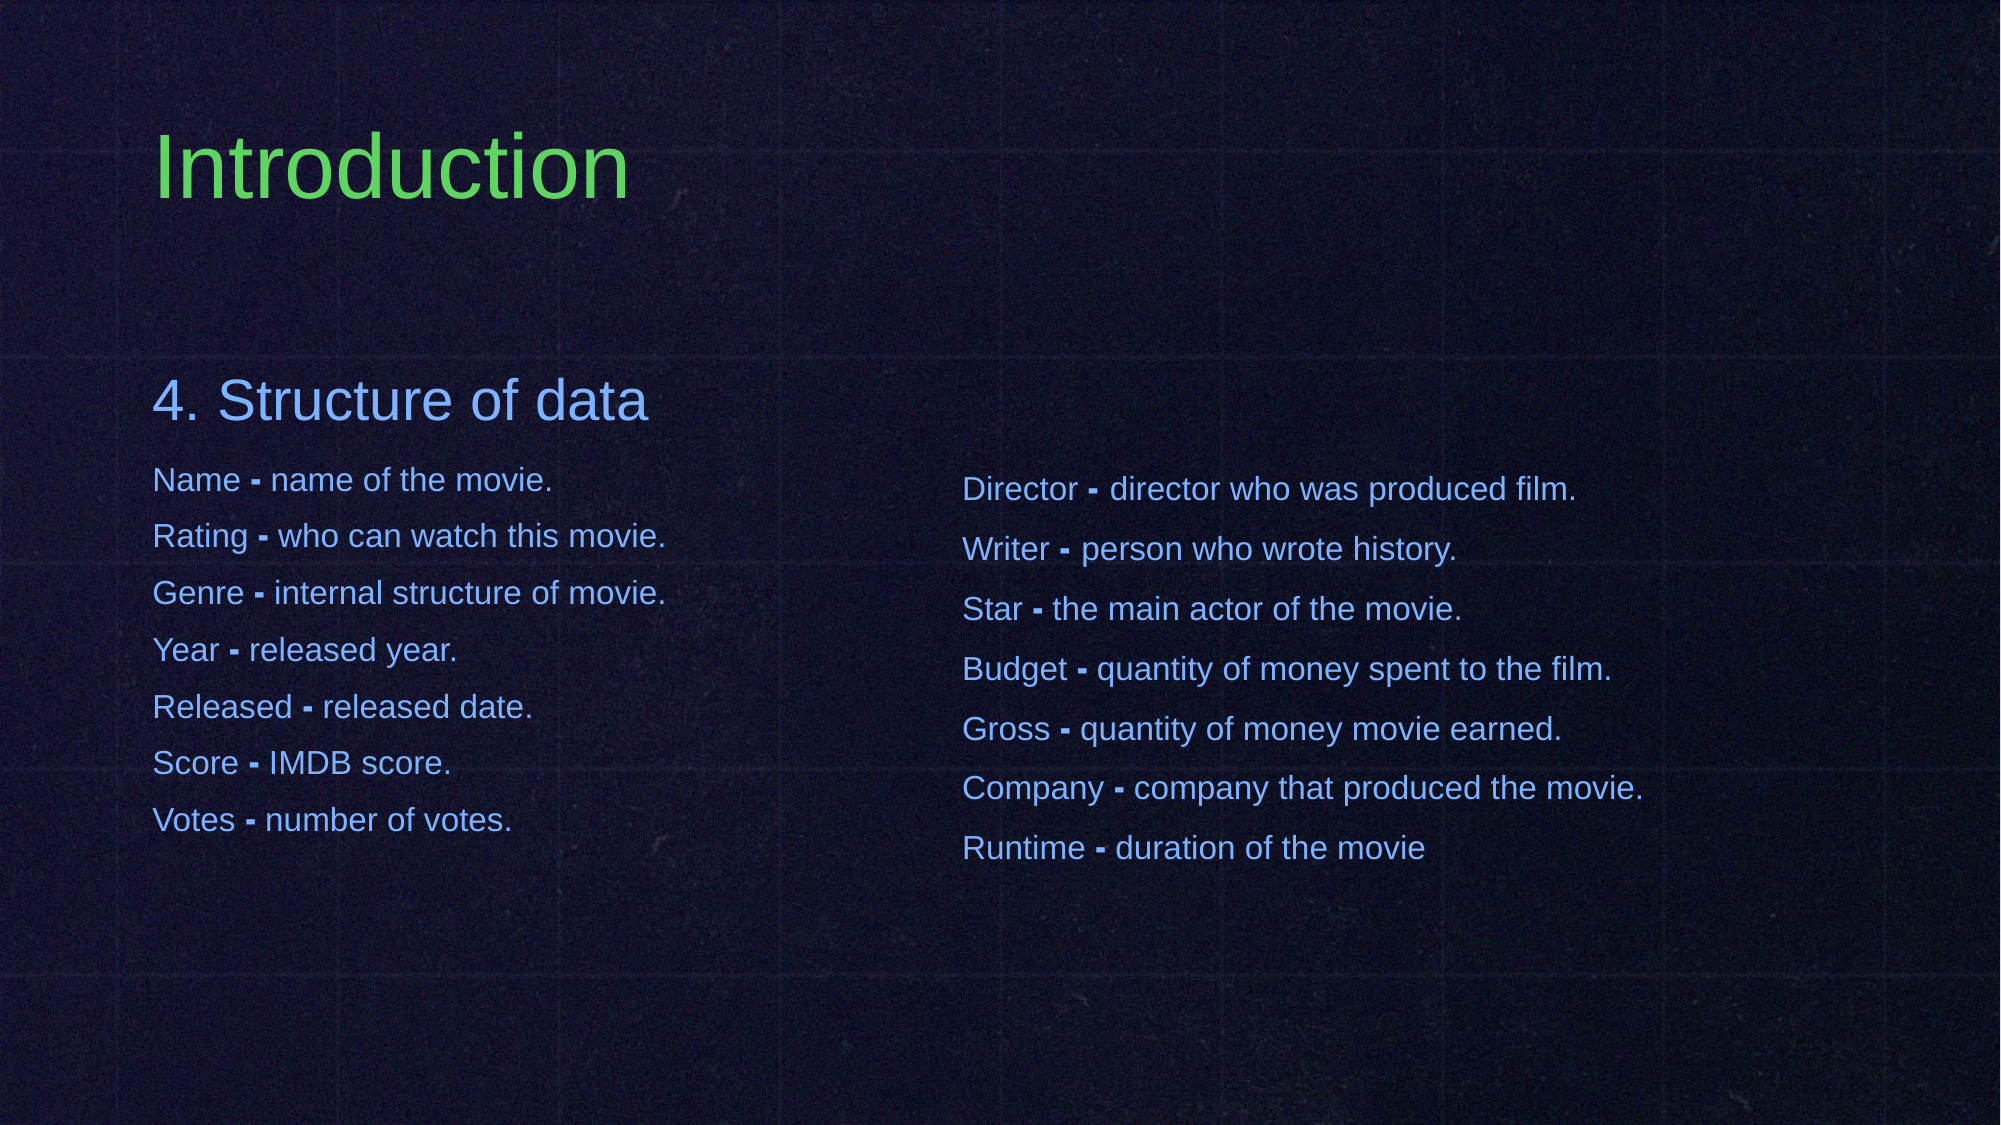

# Introduction
4. Structure of data
Director - director who was produced film.
Writer - person who wrote history.
Star - the main actor of the movie.
Budget - quantity of money spent to the film.
Gross - quantity of money movie earned.
Company - company that produced the movie.
Runtime - duration of the movie
Name - name of the movie.
Rating - who can watch this movie.
Genre - internal structure of movie.
Year - released year.
Released - released date.
Score - IMDB score.
Votes - number of votes.